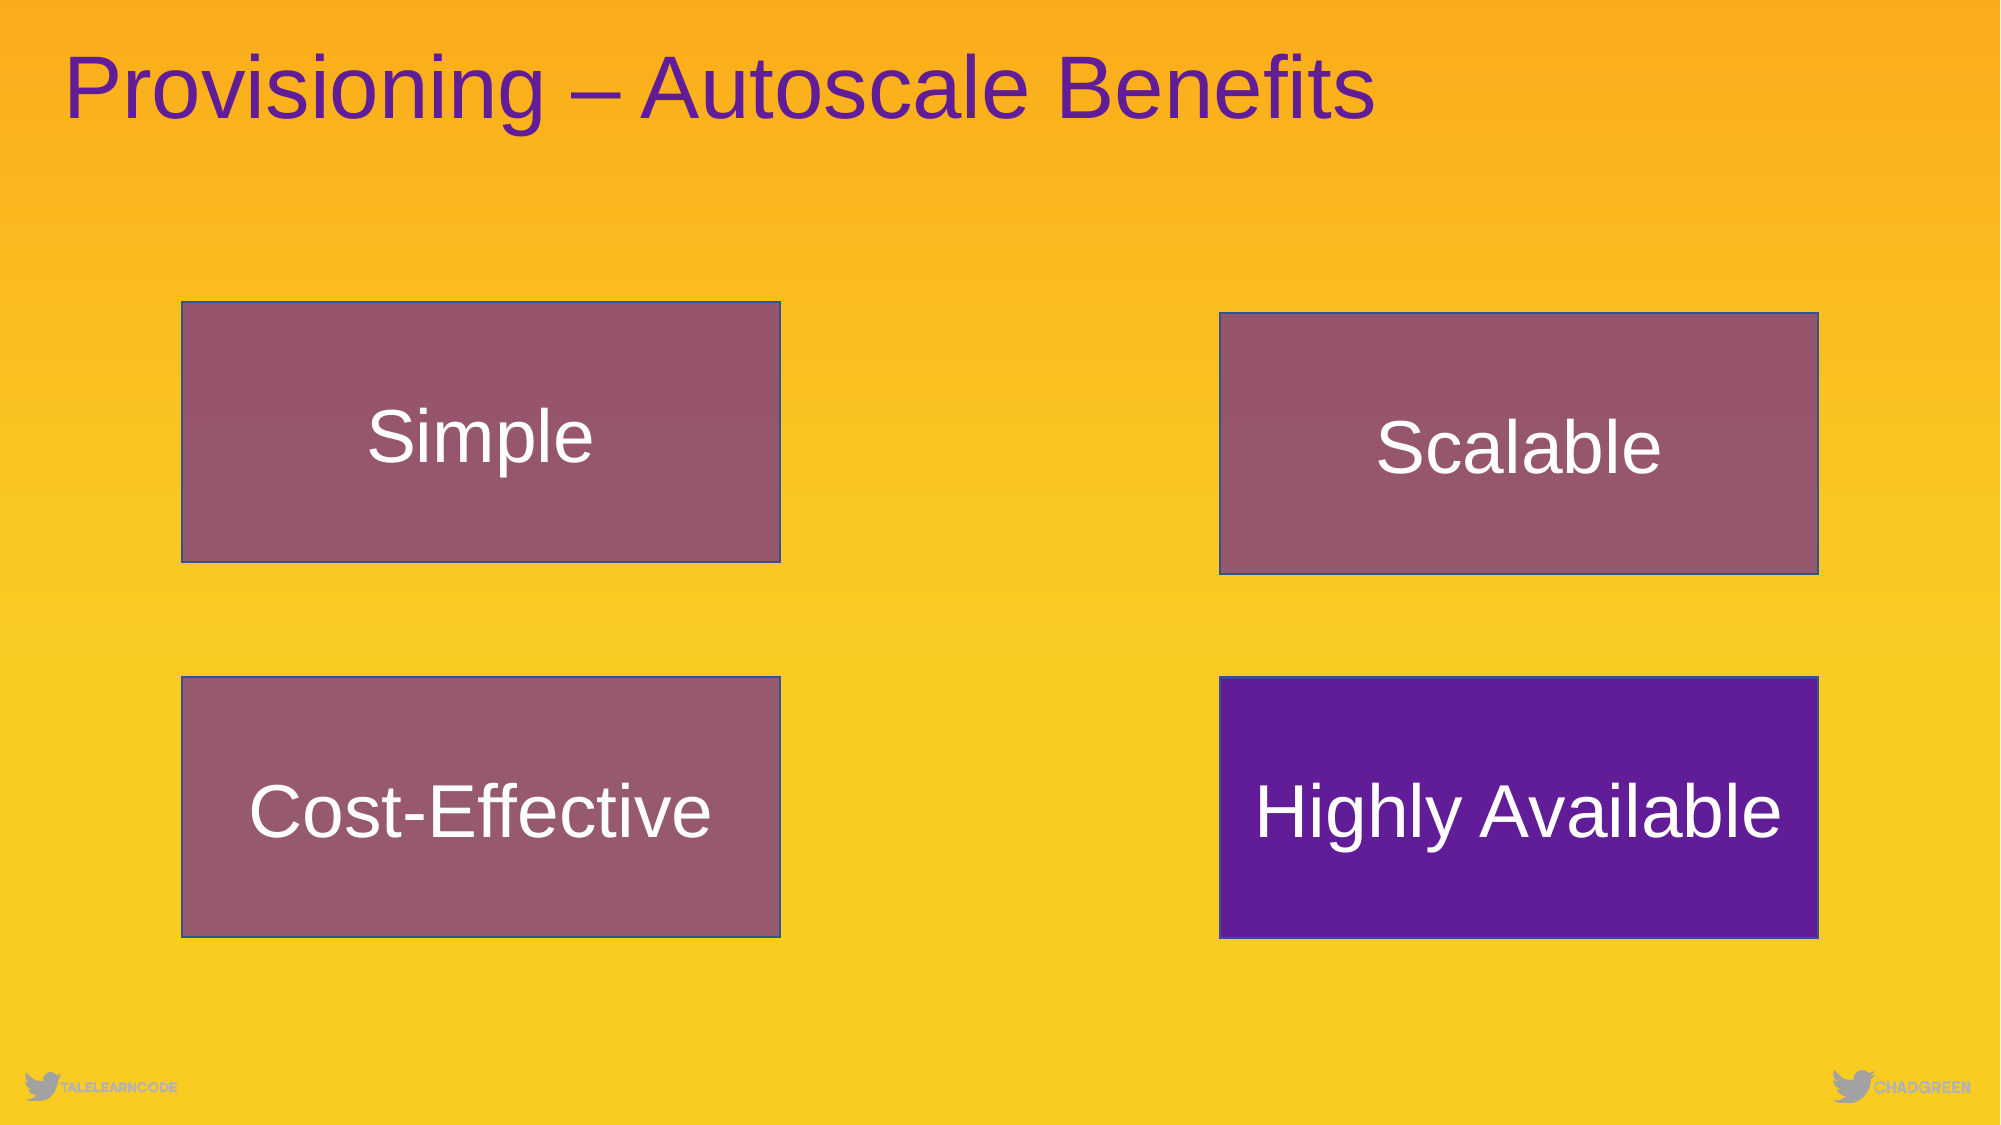

# Provisioning – Autoscale Benefits
Simple
Scalable
Cost-Effective
Highly Available